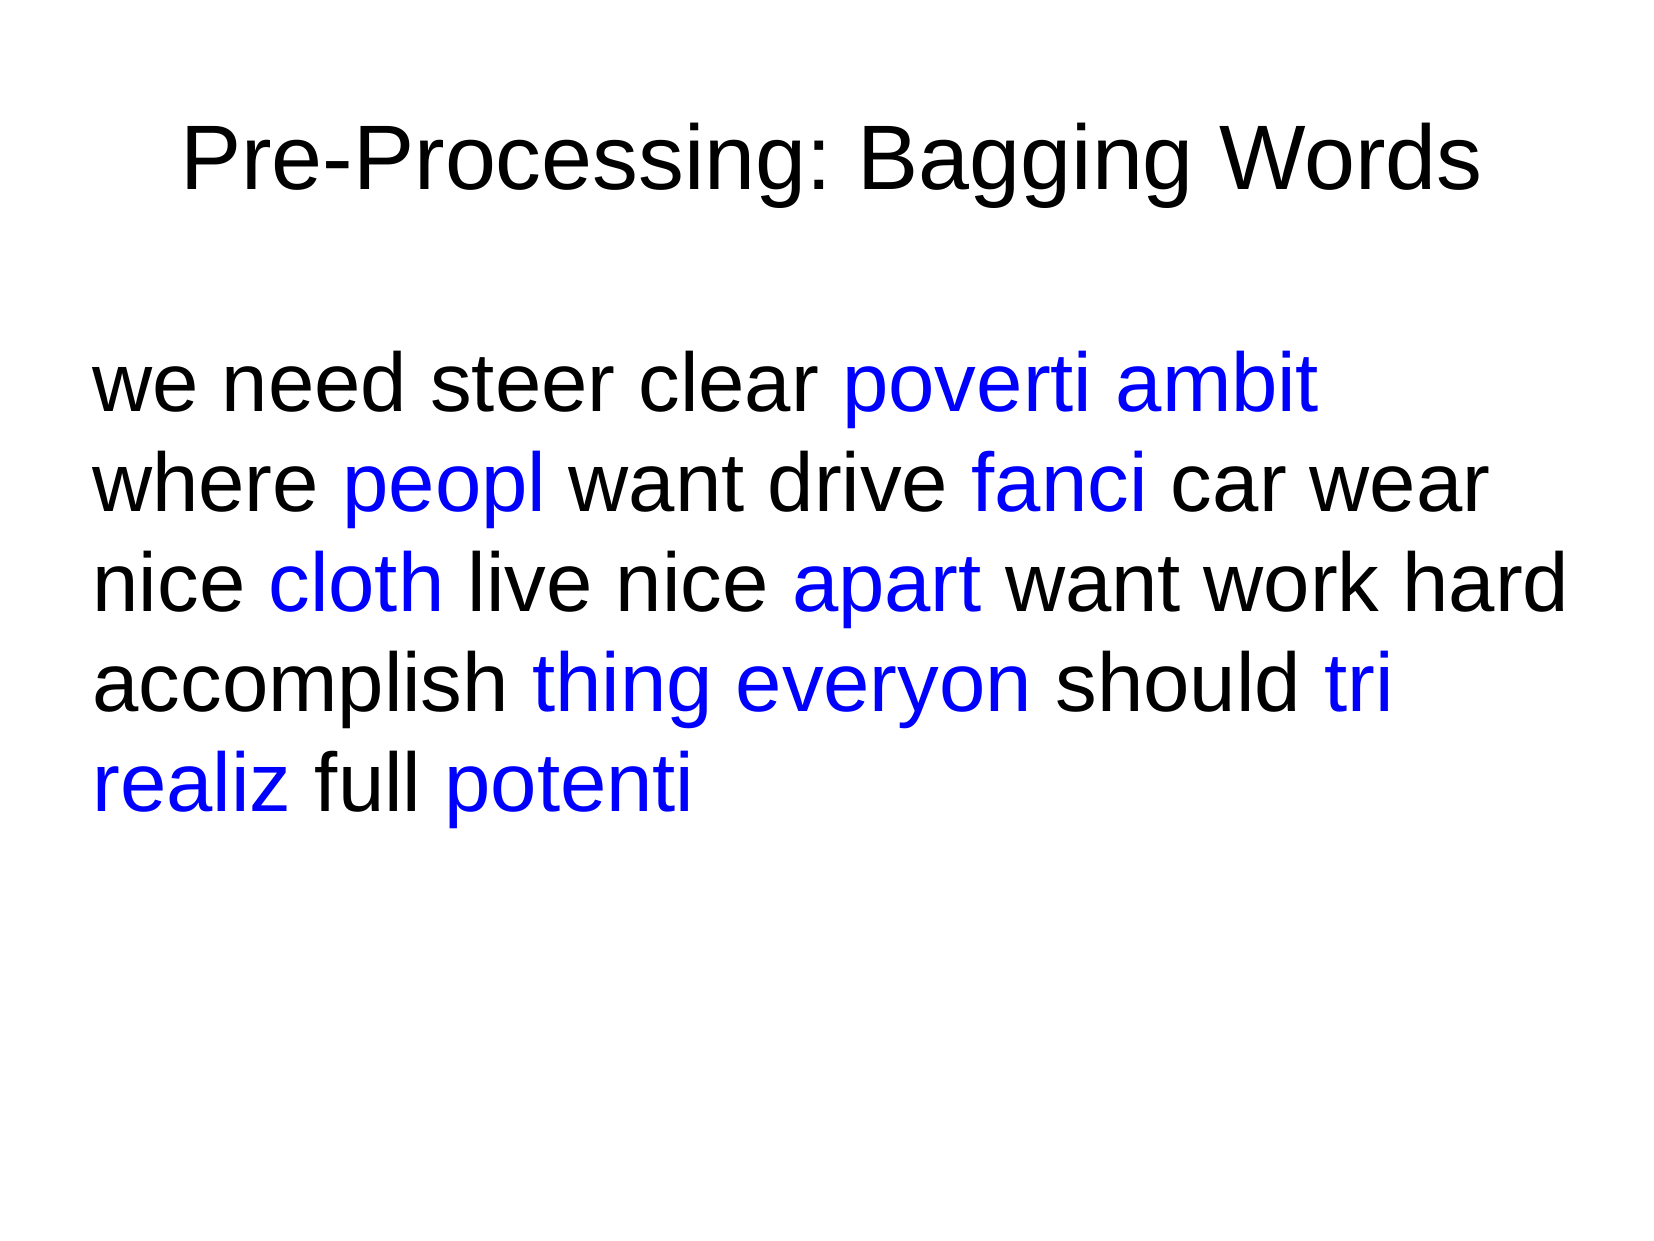

Pre-Processing: Bagging Words

we need steer clear poverti ambit  where peopl want drive fanci car wear nice cloth live nice apart want work hard accomplish thing everyon should tri realiz full potenti